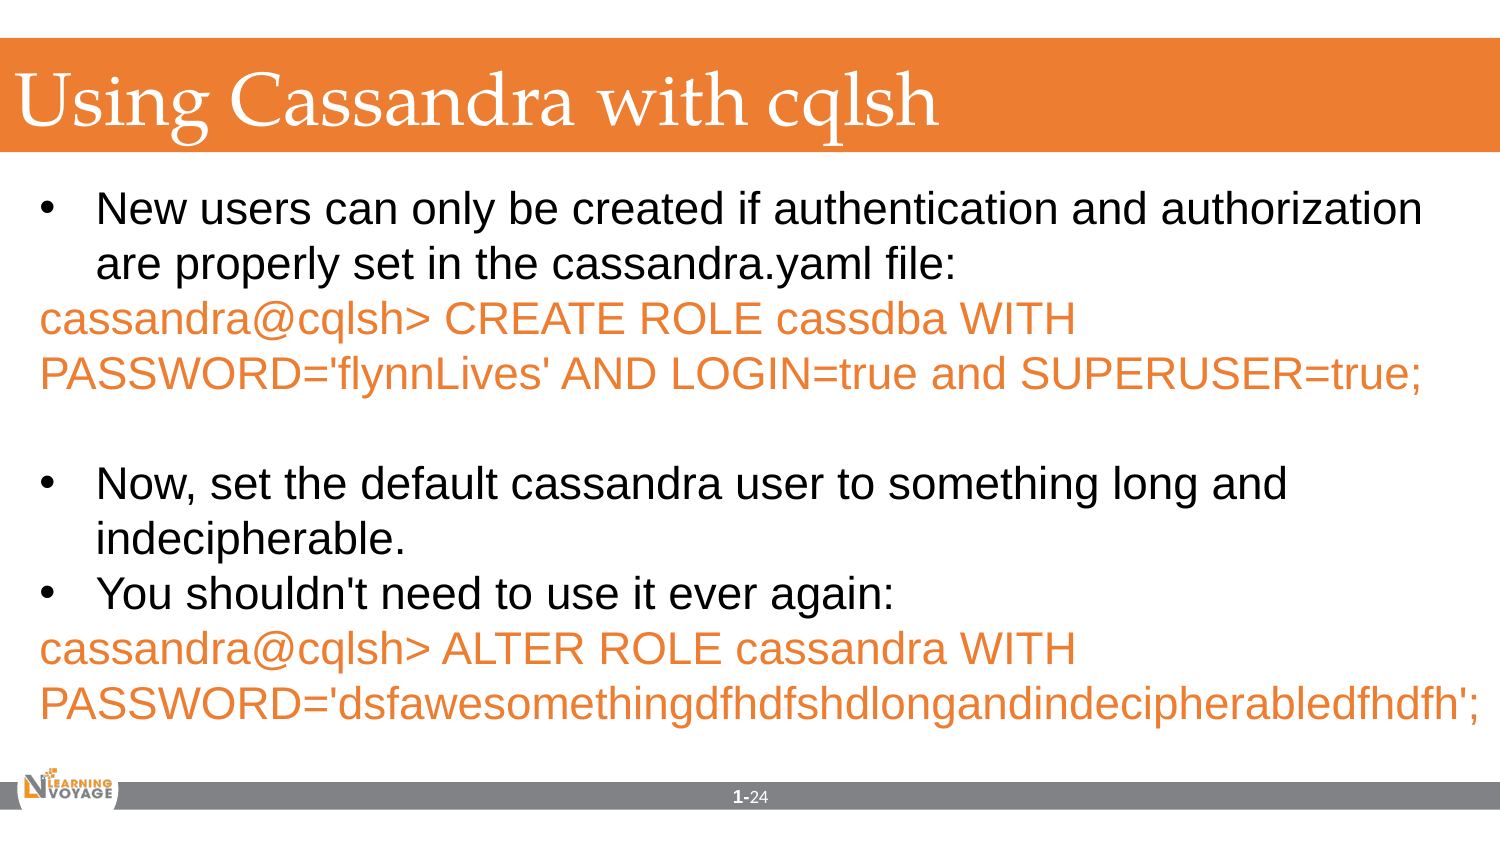

Using Cassandra with cqlsh
New users can only be created if authentication and authorization are properly set in the cassandra.yaml file:
cassandra@cqlsh> CREATE ROLE cassdba WITH PASSWORD='flynnLives' AND LOGIN=true and SUPERUSER=true;

Now, set the default cassandra user to something long and indecipherable.
You shouldn't need to use it ever again:
cassandra@cqlsh> ALTER ROLE cassandra WITH PASSWORD='dsfawesomethingdfhdfshdlongandindecipherabledfhdfh';
1-24